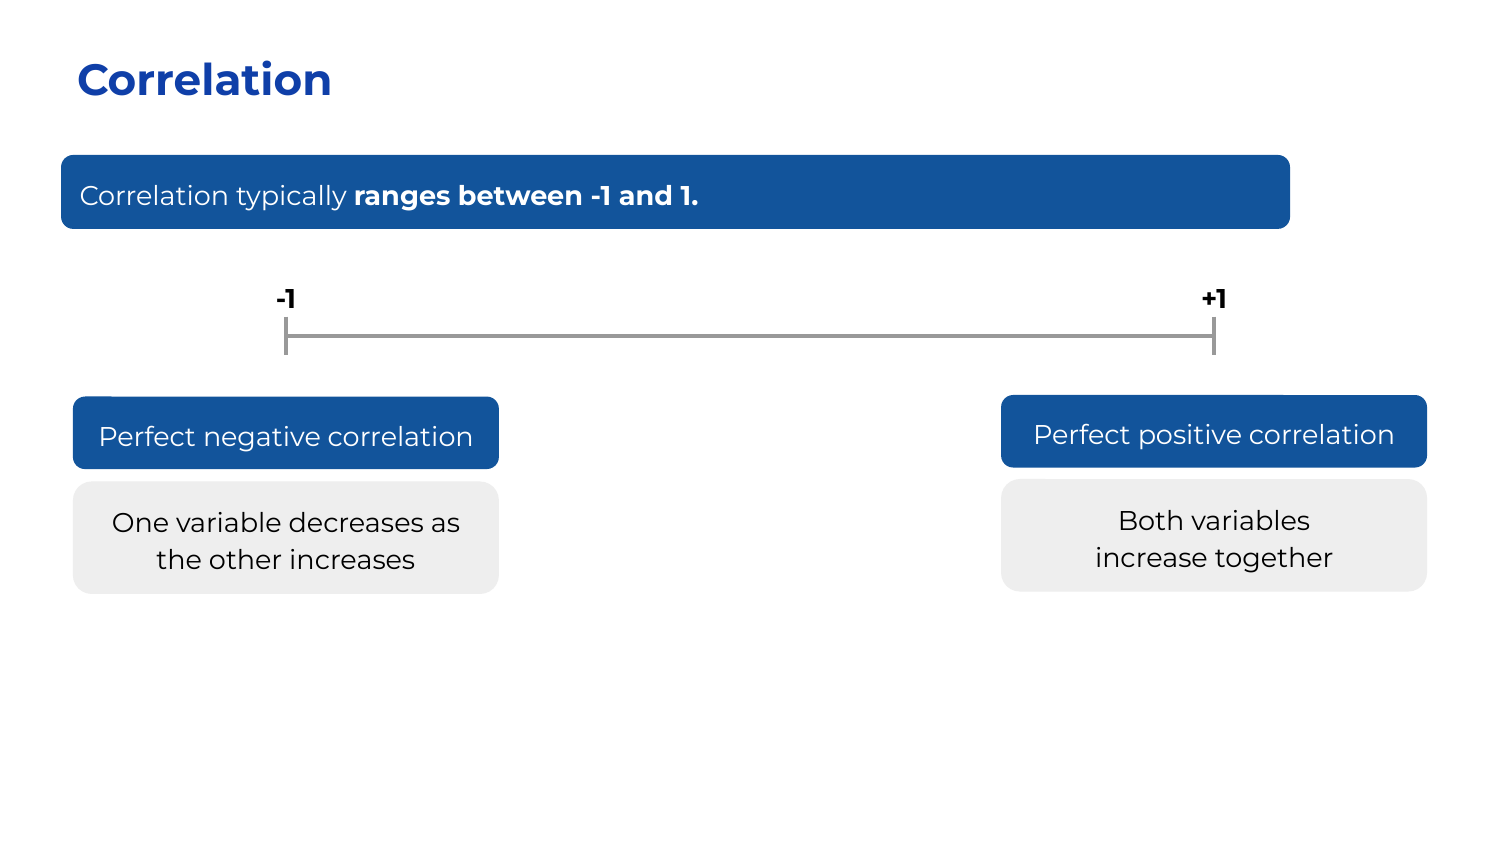

Correlation
Correlation typically ranges between -1 and 1.
-1
+1
Perfect positive correlation
Perfect negative correlation
Both variables
increase together
One variable decreases as the other increases